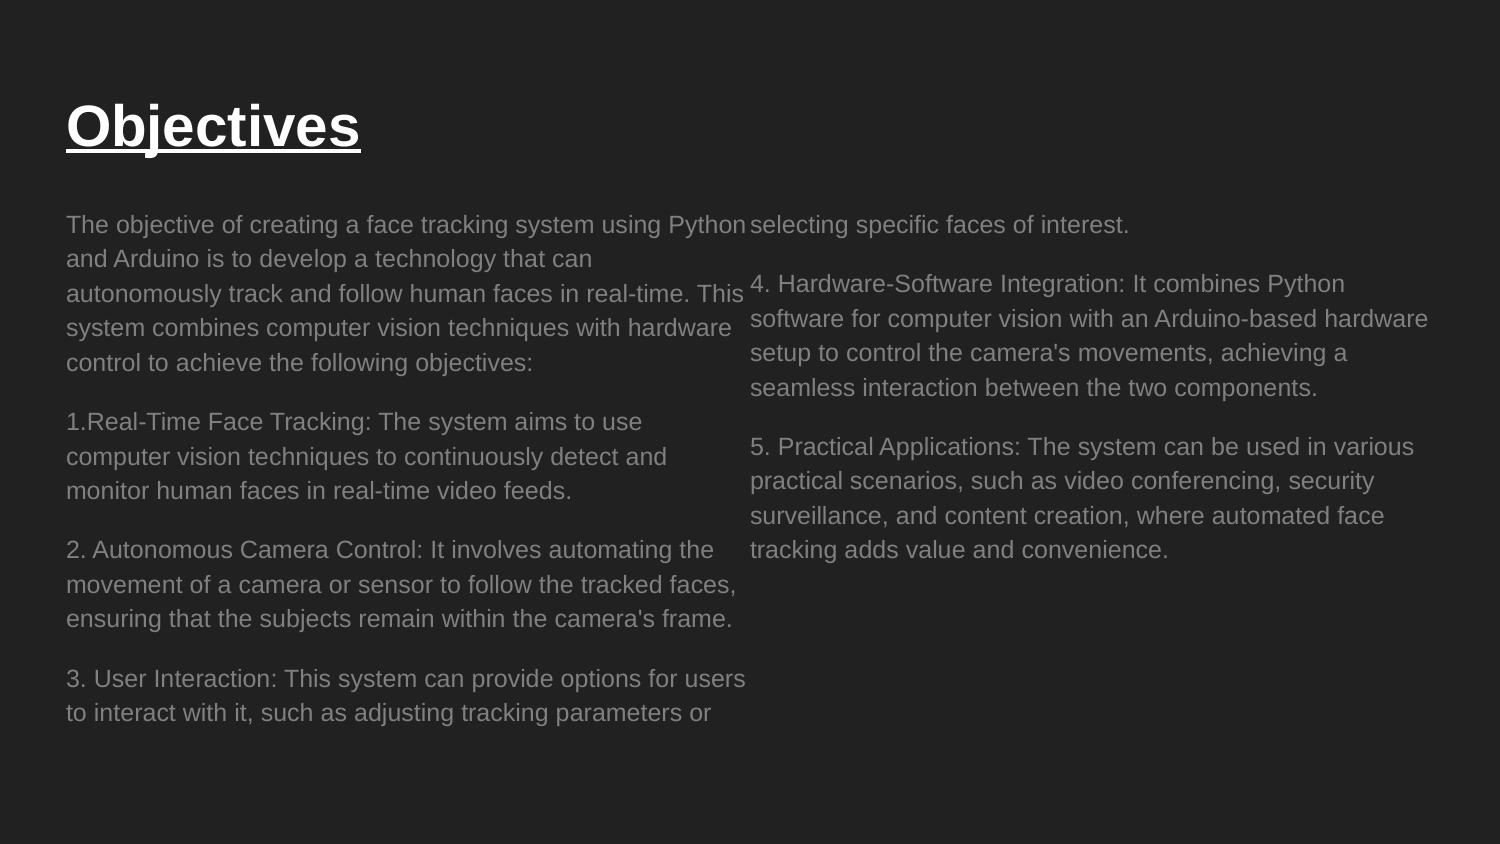

# Objectives
The objective of creating a face tracking system using Python and Arduino is to develop a technology that can autonomously track and follow human faces in real-time. This system combines computer vision techniques with hardware control to achieve the following objectives:
1.Real-Time Face Tracking: The system aims to use computer vision techniques to continuously detect and monitor human faces in real-time video feeds.
2. Autonomous Camera Control: It involves automating the movement of a camera or sensor to follow the tracked faces, ensuring that the subjects remain within the camera's frame.
3. User Interaction: This system can provide options for users to interact with it, such as adjusting tracking parameters or selecting specific faces of interest.
4. Hardware-Software Integration: It combines Python software for computer vision with an Arduino-based hardware setup to control the camera's movements, achieving a seamless interaction between the two components.
5. Practical Applications: The system can be used in various practical scenarios, such as video conferencing, security surveillance, and content creation, where automated face tracking adds value and convenience.